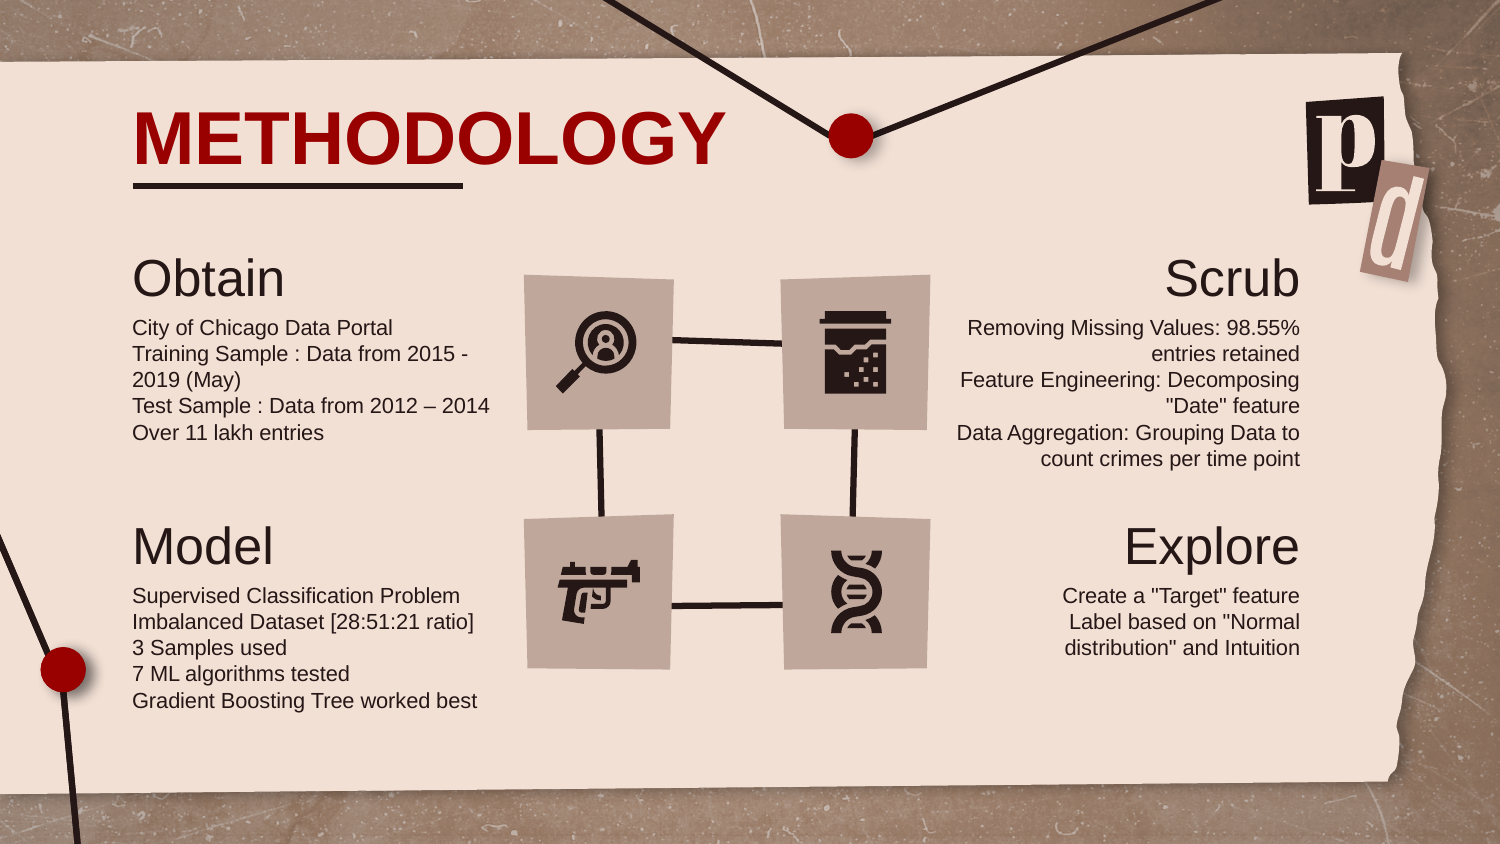

# METHODOLOGY

Obtain
Scrub

City of Chicago Data Portal
Training Sample : Data from 2015 - 2019 (May)
Test Sample : Data from 2012 – 2014
Over 11 lakh entries
Removing Missing Values: 98.55% entries retained
Feature Engineering: Decomposing "Date" feature
Data Aggregation: Grouping Data to count crimes per time point

Model
Explore

Supervised Classification Problem
Imbalanced Dataset [28:51:21 ratio]
3 Samples used
7 ML algorithms tested
Gradient Boosting Tree worked best
Create a "Target" feature
Label based on "Normal distribution" and Intuition